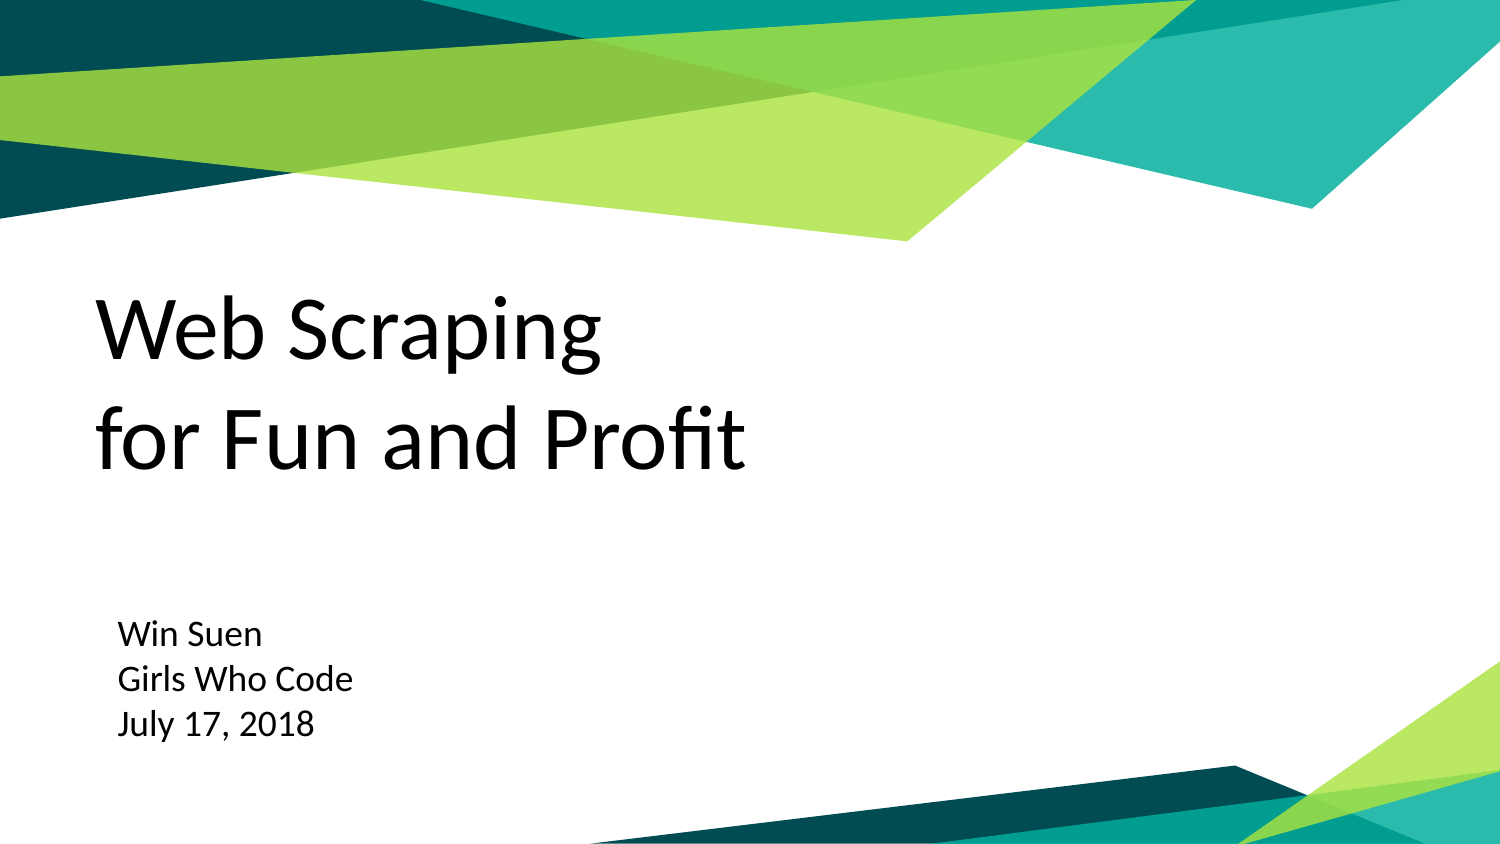

Web Scraping
for Fun and Profit
Win Suen
Girls Who Code
July 17, 2018